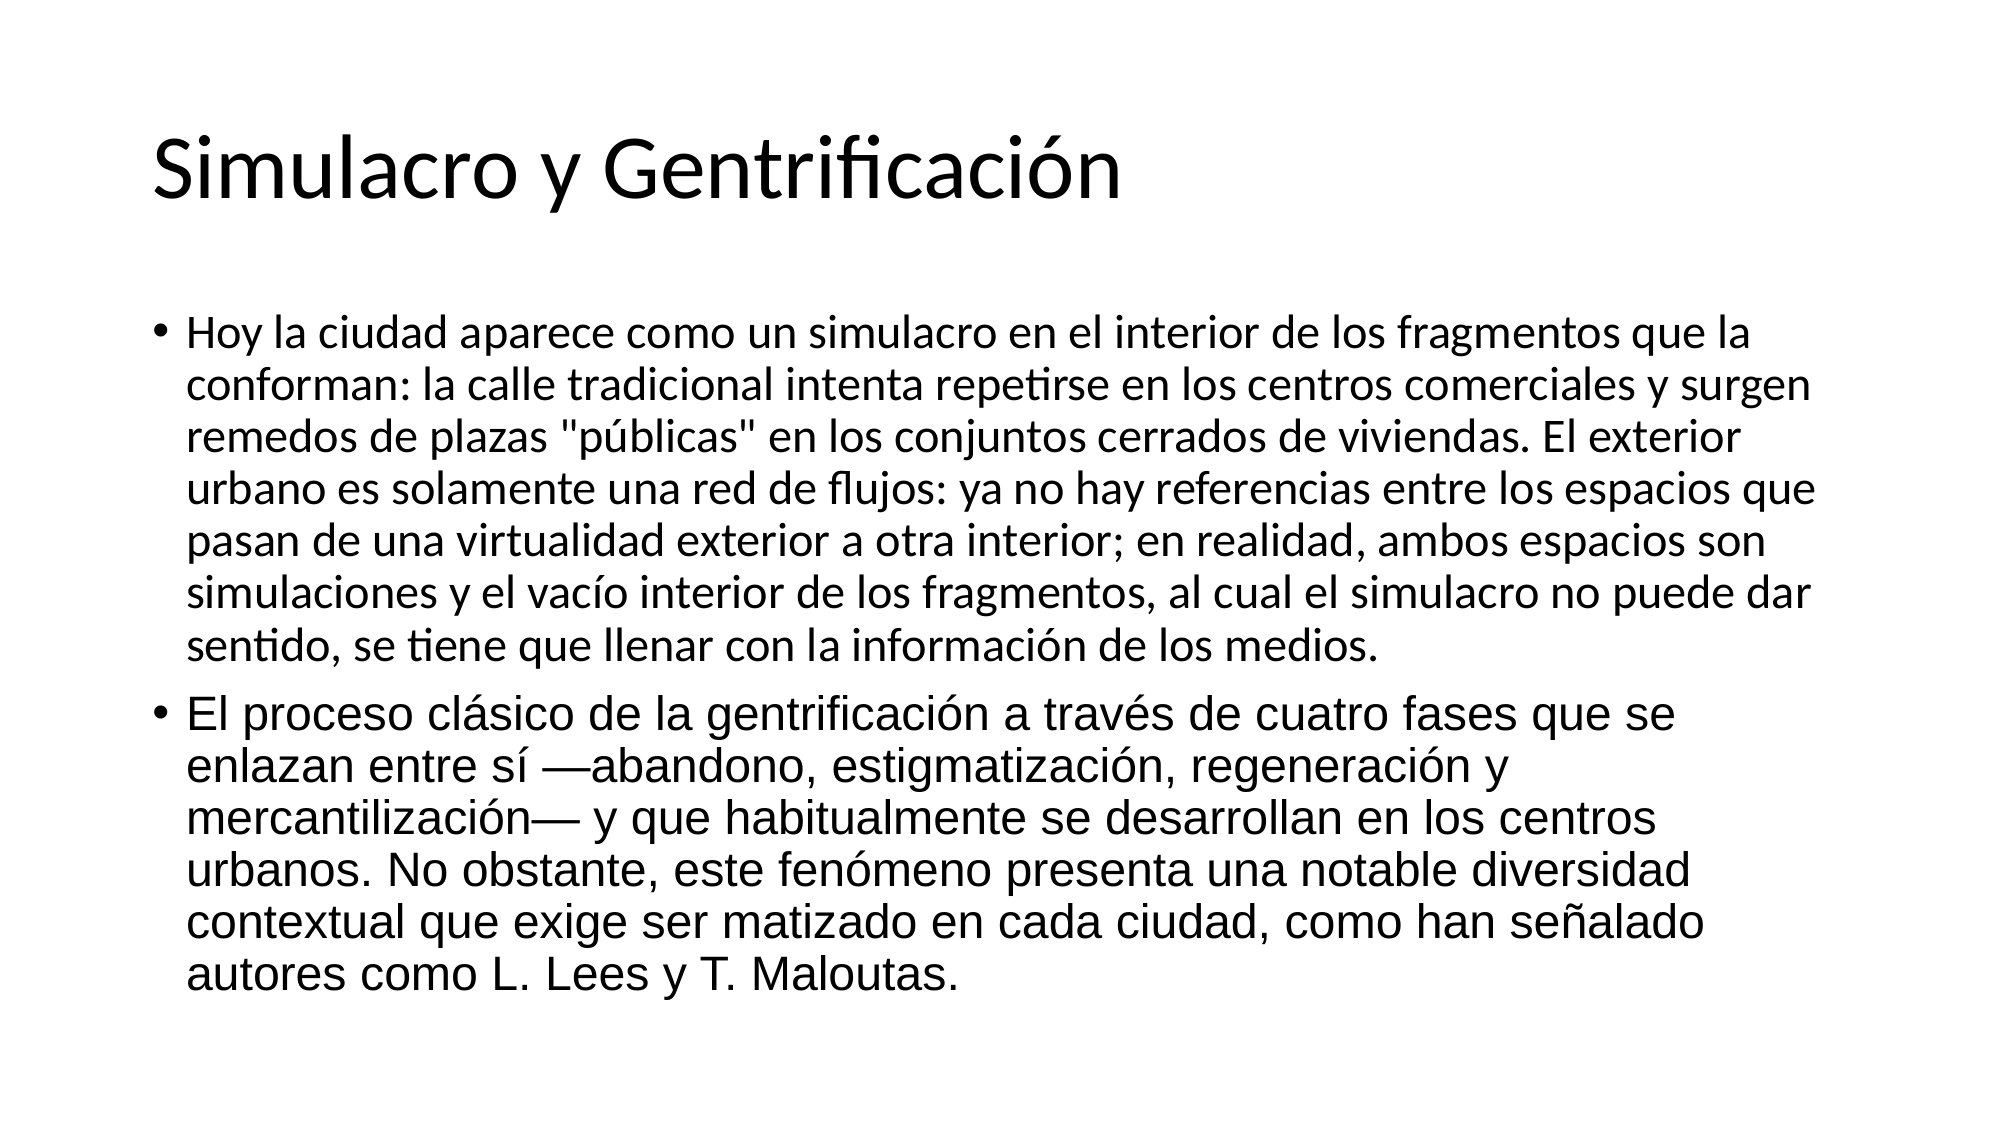

# Simulacro y Gentrificación
Hoy la ciudad aparece como un simulacro en el interior de los fragmentos que la conforman: la calle tradicional intenta repetirse en los centros comerciales y surgen remedos de plazas "públicas" en los conjuntos cerrados de viviendas. El exterior urbano es solamente una red de flujos: ya no hay referencias entre los espacios que pasan de una virtualidad exterior a otra interior; en realidad, ambos espacios son simulaciones y el vacío interior de los fragmentos, al cual el simulacro no puede dar sentido, se tiene que llenar con la información de los medios.
El proceso clásico de la gentrificación a través de cuatro fases que se enlazan entre sí —abandono, estigmatización, regeneración y mercantilización— y que habitualmente se desarrollan en los centros urbanos. No obstante, este fenómeno presenta una notable diversidad contextual que exige ser matizado en cada ciudad, como han señalado autores como L. Lees y T. Maloutas.